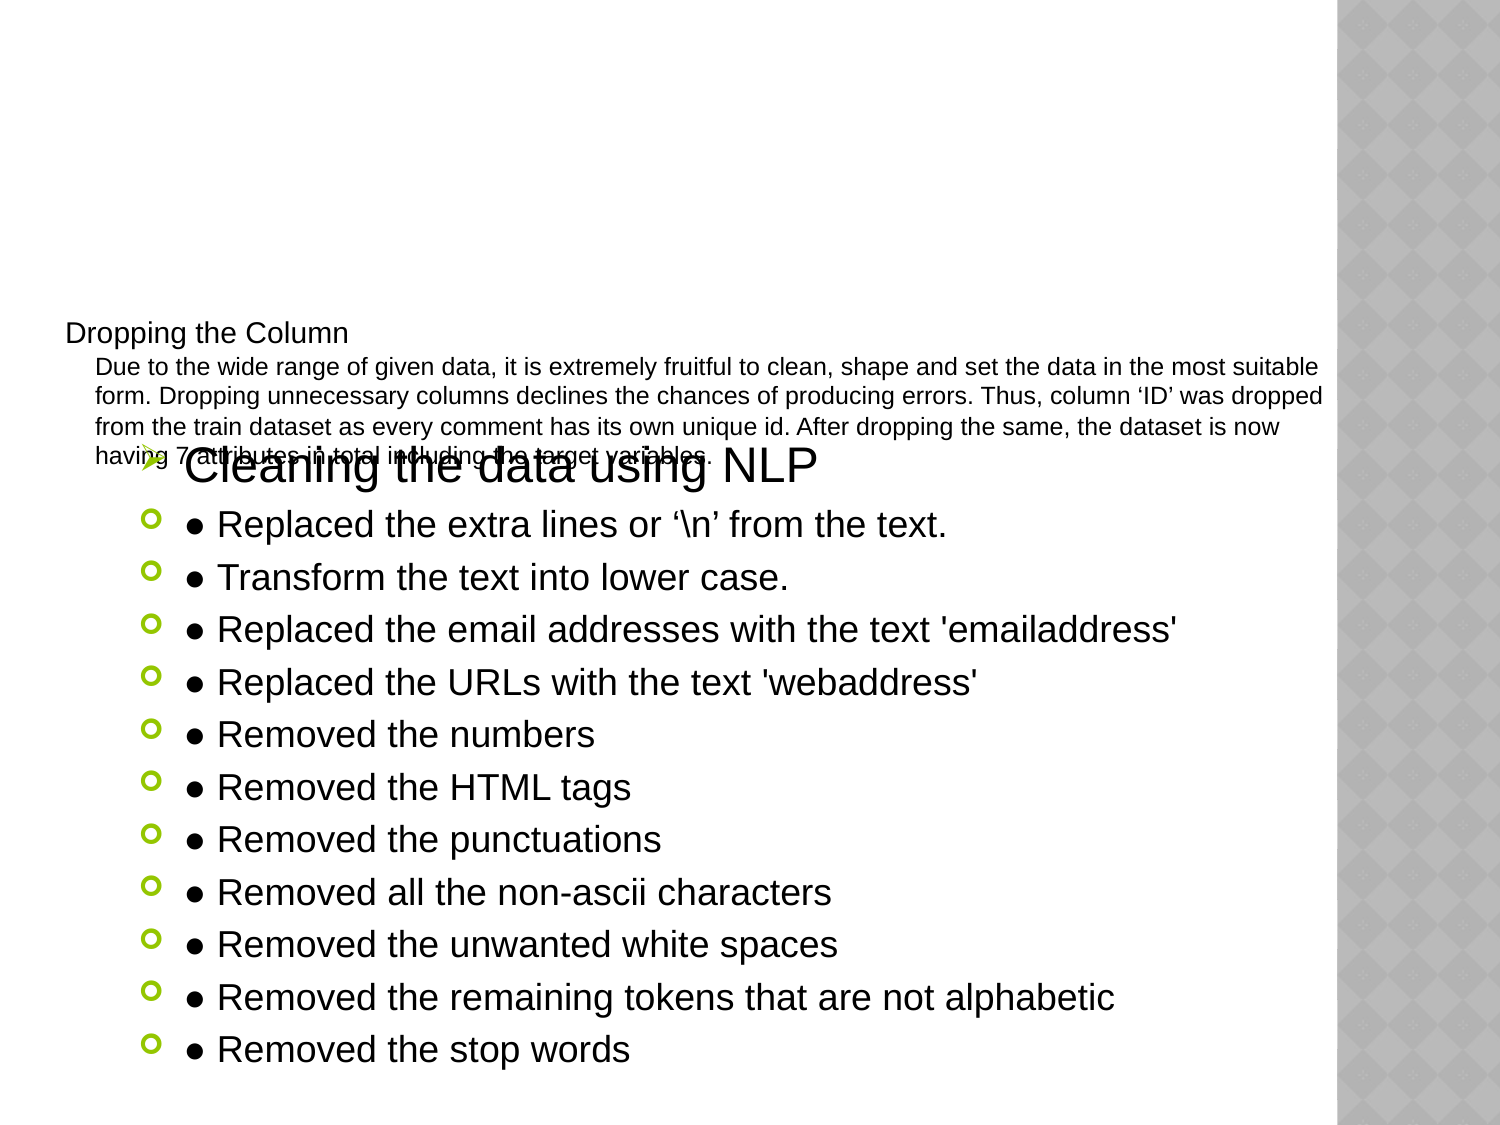

# Dropping the Column Due to the wide range of given data, it is extremely fruitful to clean, shape and set the data in the most suitable form. Dropping unnecessary columns declines the chances of producing errors. Thus, column ‘ID’ was dropped from the train dataset as every comment has its own unique id. After dropping the same, the dataset is now having 7 attributes in total including the target variables.
Cleaning the data using NLP
● Replaced the extra lines or ‘\n’ from the text.
● Transform the text into lower case.
● Replaced the email addresses with the text 'emailaddress'
● Replaced the URLs with the text 'webaddress'
● Removed the numbers
● Removed the HTML tags
● Removed the punctuations
● Removed all the non-ascii characters
● Removed the unwanted white spaces
● Removed the remaining tokens that are not alphabetic
● Removed the stop words